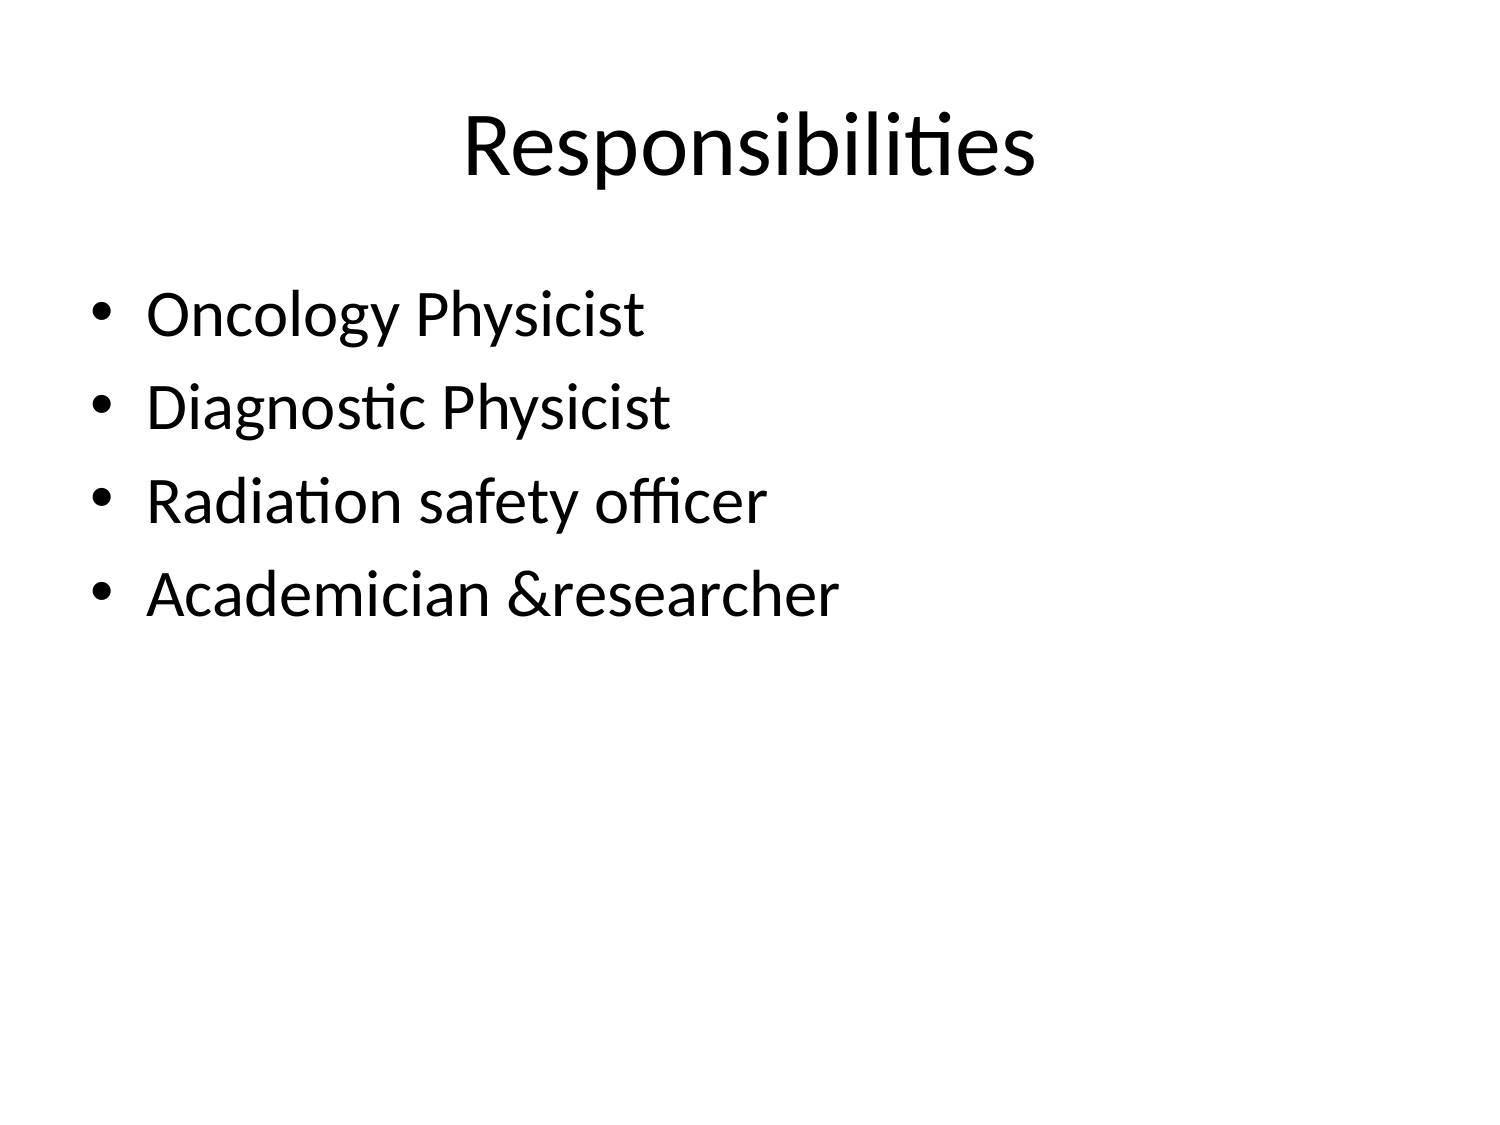

# Responsibilities
Oncology Physicist
Diagnostic Physicist
Radiation safety officer
Academician &researcher